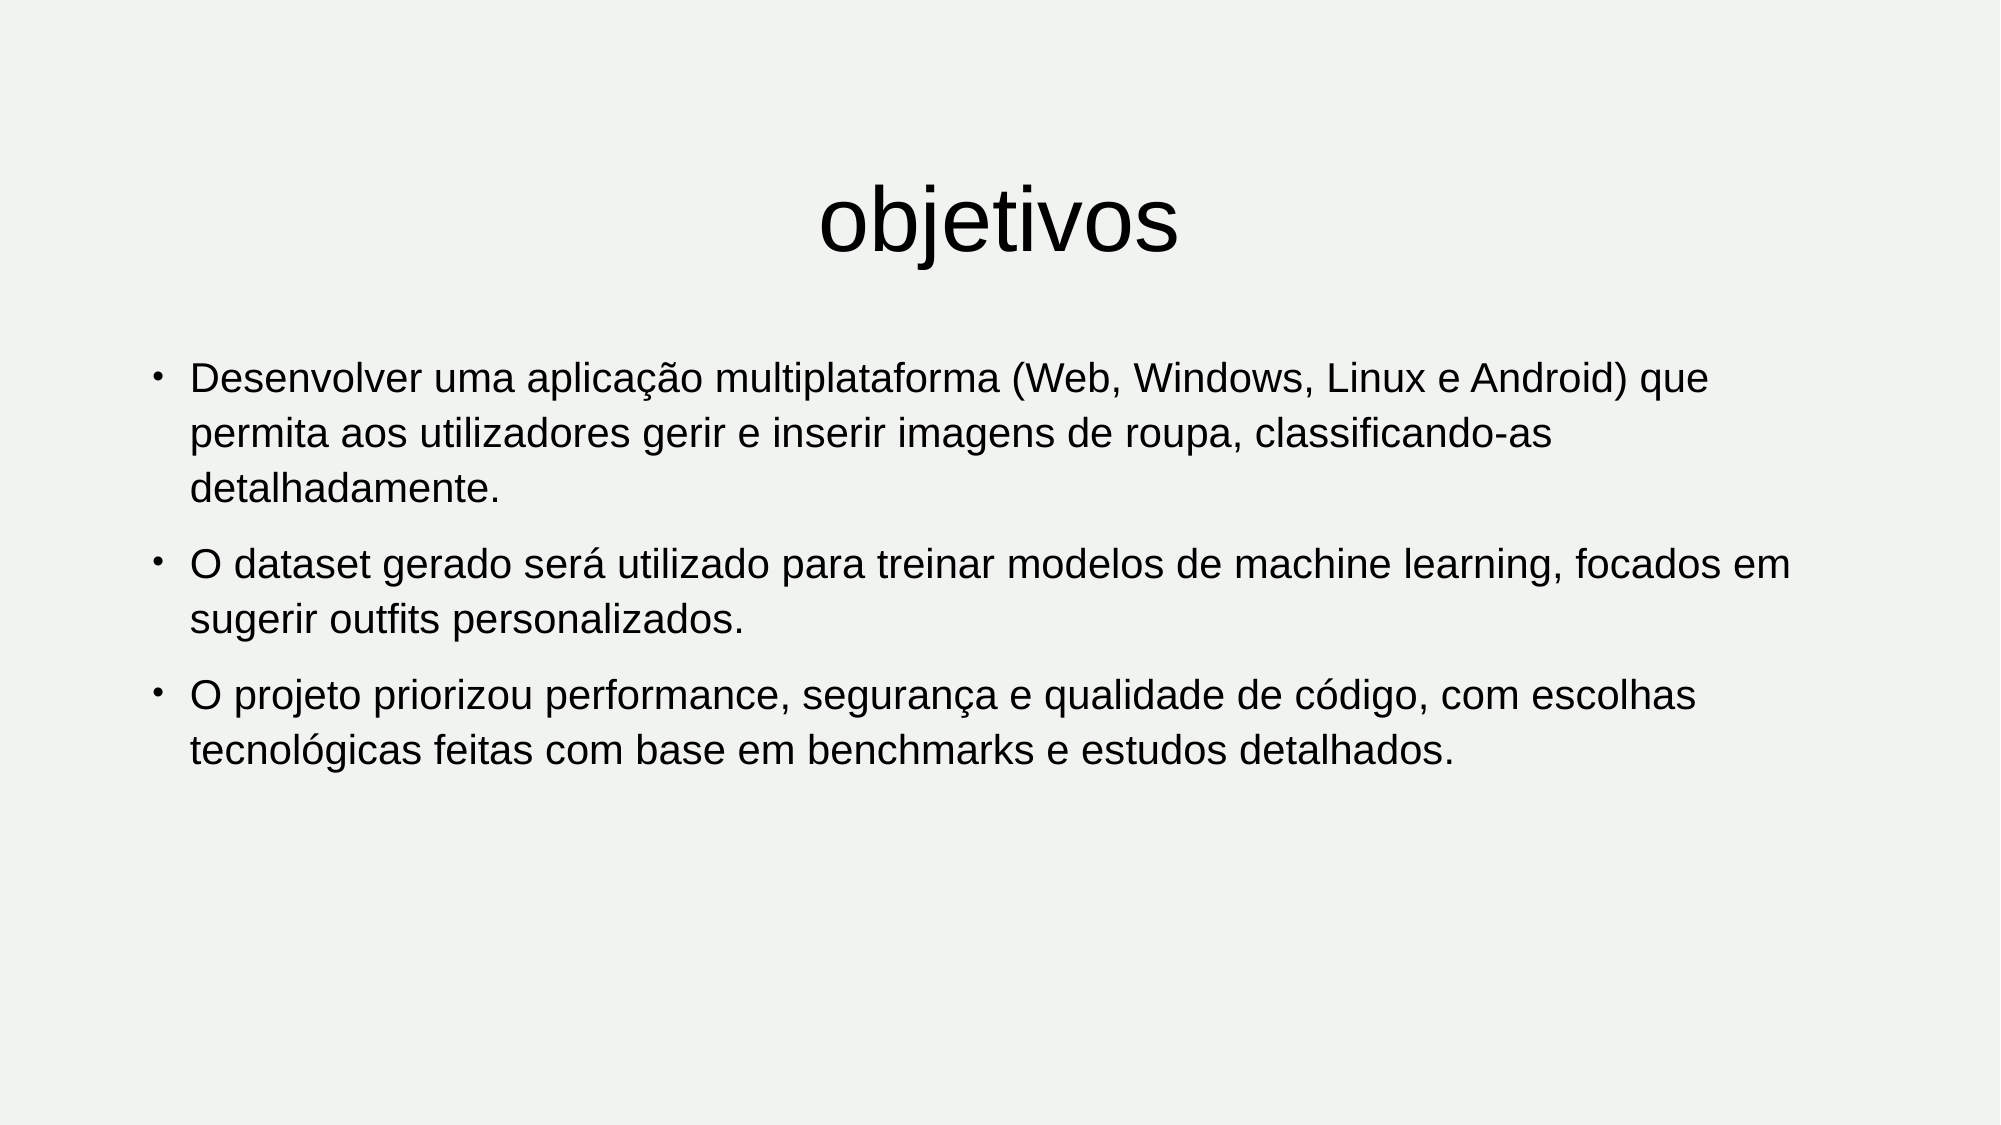

# objetivos
Desenvolver uma aplicação multiplataforma (Web, Windows, Linux e Android) que permita aos utilizadores gerir e inserir imagens de roupa, classificando-as detalhadamente.
O dataset gerado será utilizado para treinar modelos de machine learning, focados em sugerir outfits personalizados.
O projeto priorizou performance, segurança e qualidade de código, com escolhas tecnológicas feitas com base em benchmarks e estudos detalhados.